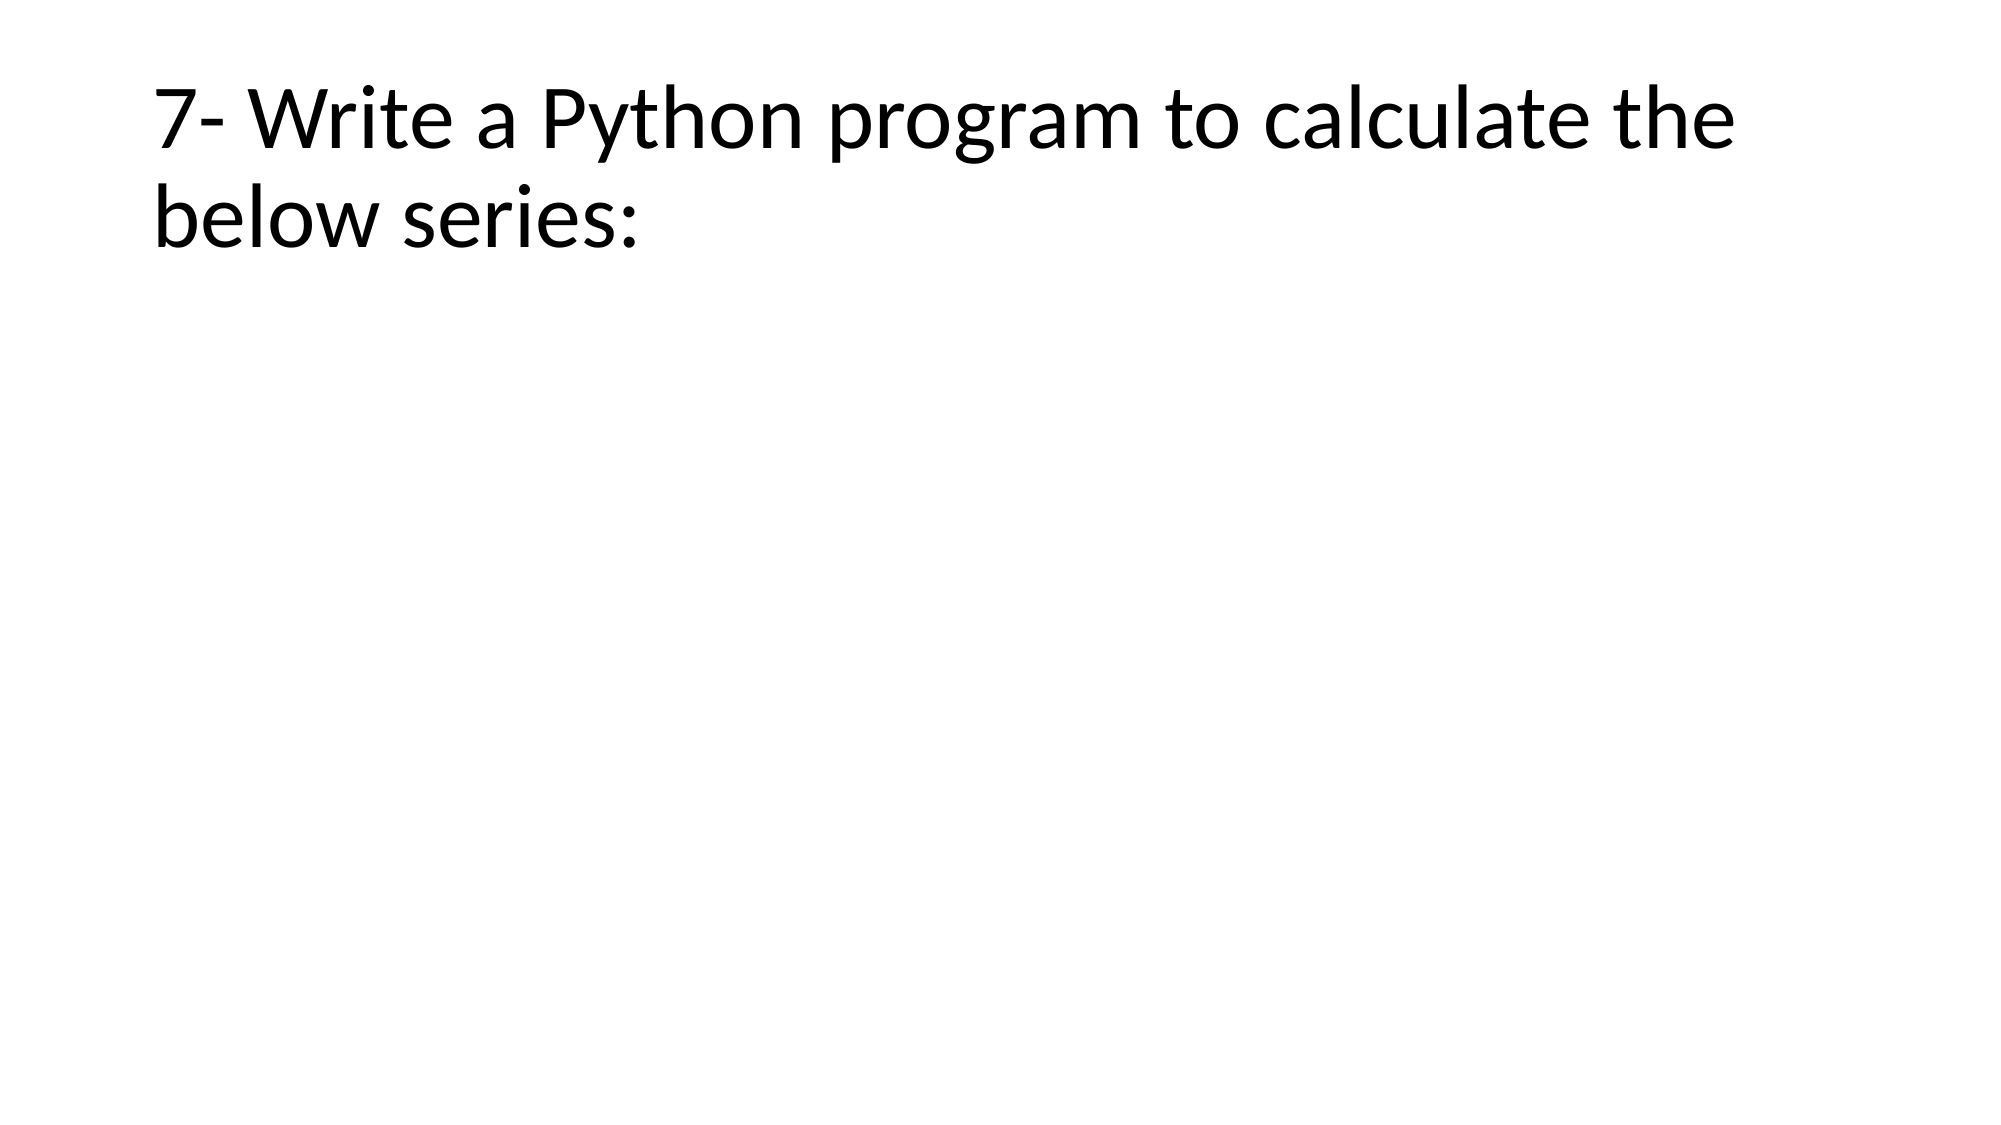

# 7- Write a Python program to calculate the below series: